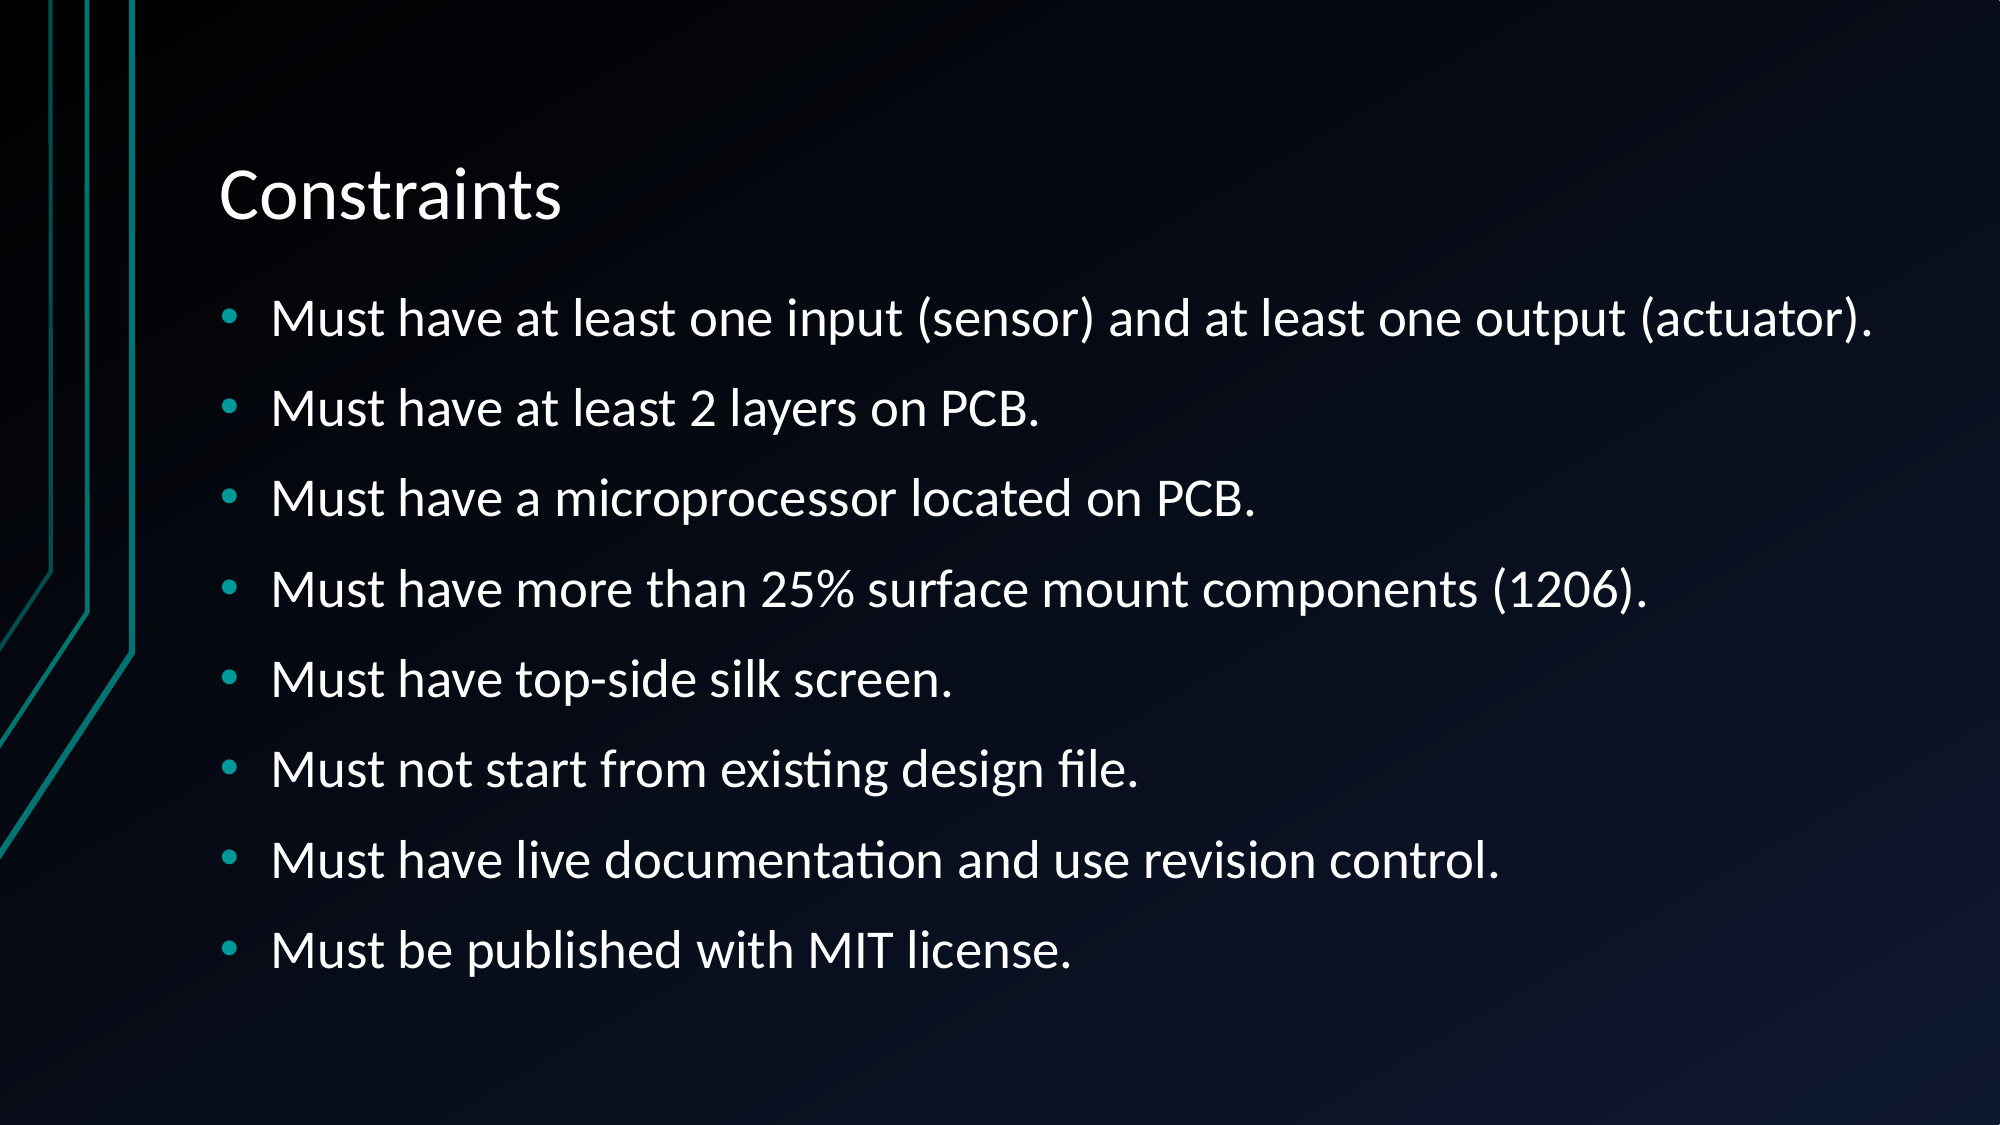

# Constraints
Must have at least one input (sensor) and at least one output (actuator).
Must have at least 2 layers on PCB.
Must have a microprocessor located on PCB.
Must have more than 25% surface mount components (1206).
Must have top-side silk screen.
Must not start from existing design file.
Must have live documentation and use revision control.
Must be published with MIT license.